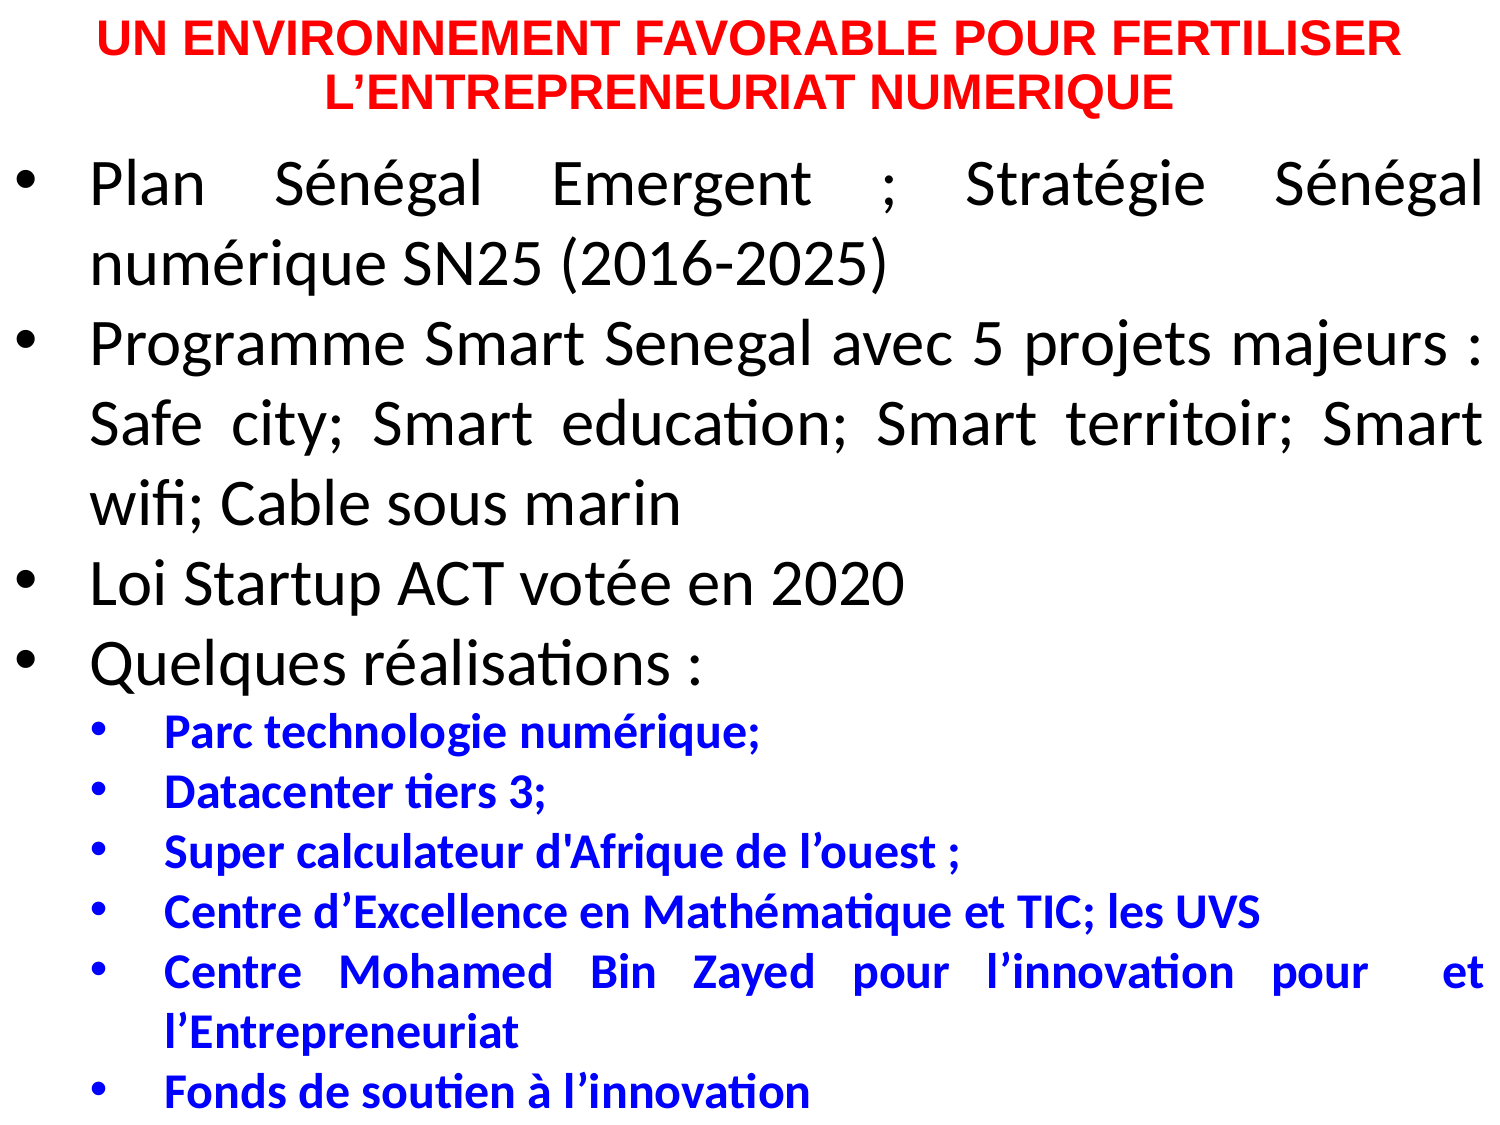

# UN ENVIRONNEMENT FAVORABLE POUR FERTILISER L’ENTREPRENEURIAT NUMERIQUE
Plan Sénégal Emergent ; Stratégie Sénégal numérique SN25 (2016-2025)
Programme Smart Senegal avec 5 projets majeurs : Safe city; Smart education; Smart territoir; Smart wifi; Cable sous marin
Loi Startup ACT votée en 2020
Quelques réalisations :
Parc technologie numérique;
Datacenter tiers 3;
Super calculateur d'Afrique de l’ouest ;
Centre d’Excellence en Mathématique et TIC; les UVS
Centre Mohamed Bin Zayed pour l’innovation pour  et l’Entrepreneuriat
Fonds de soutien à l’innovation